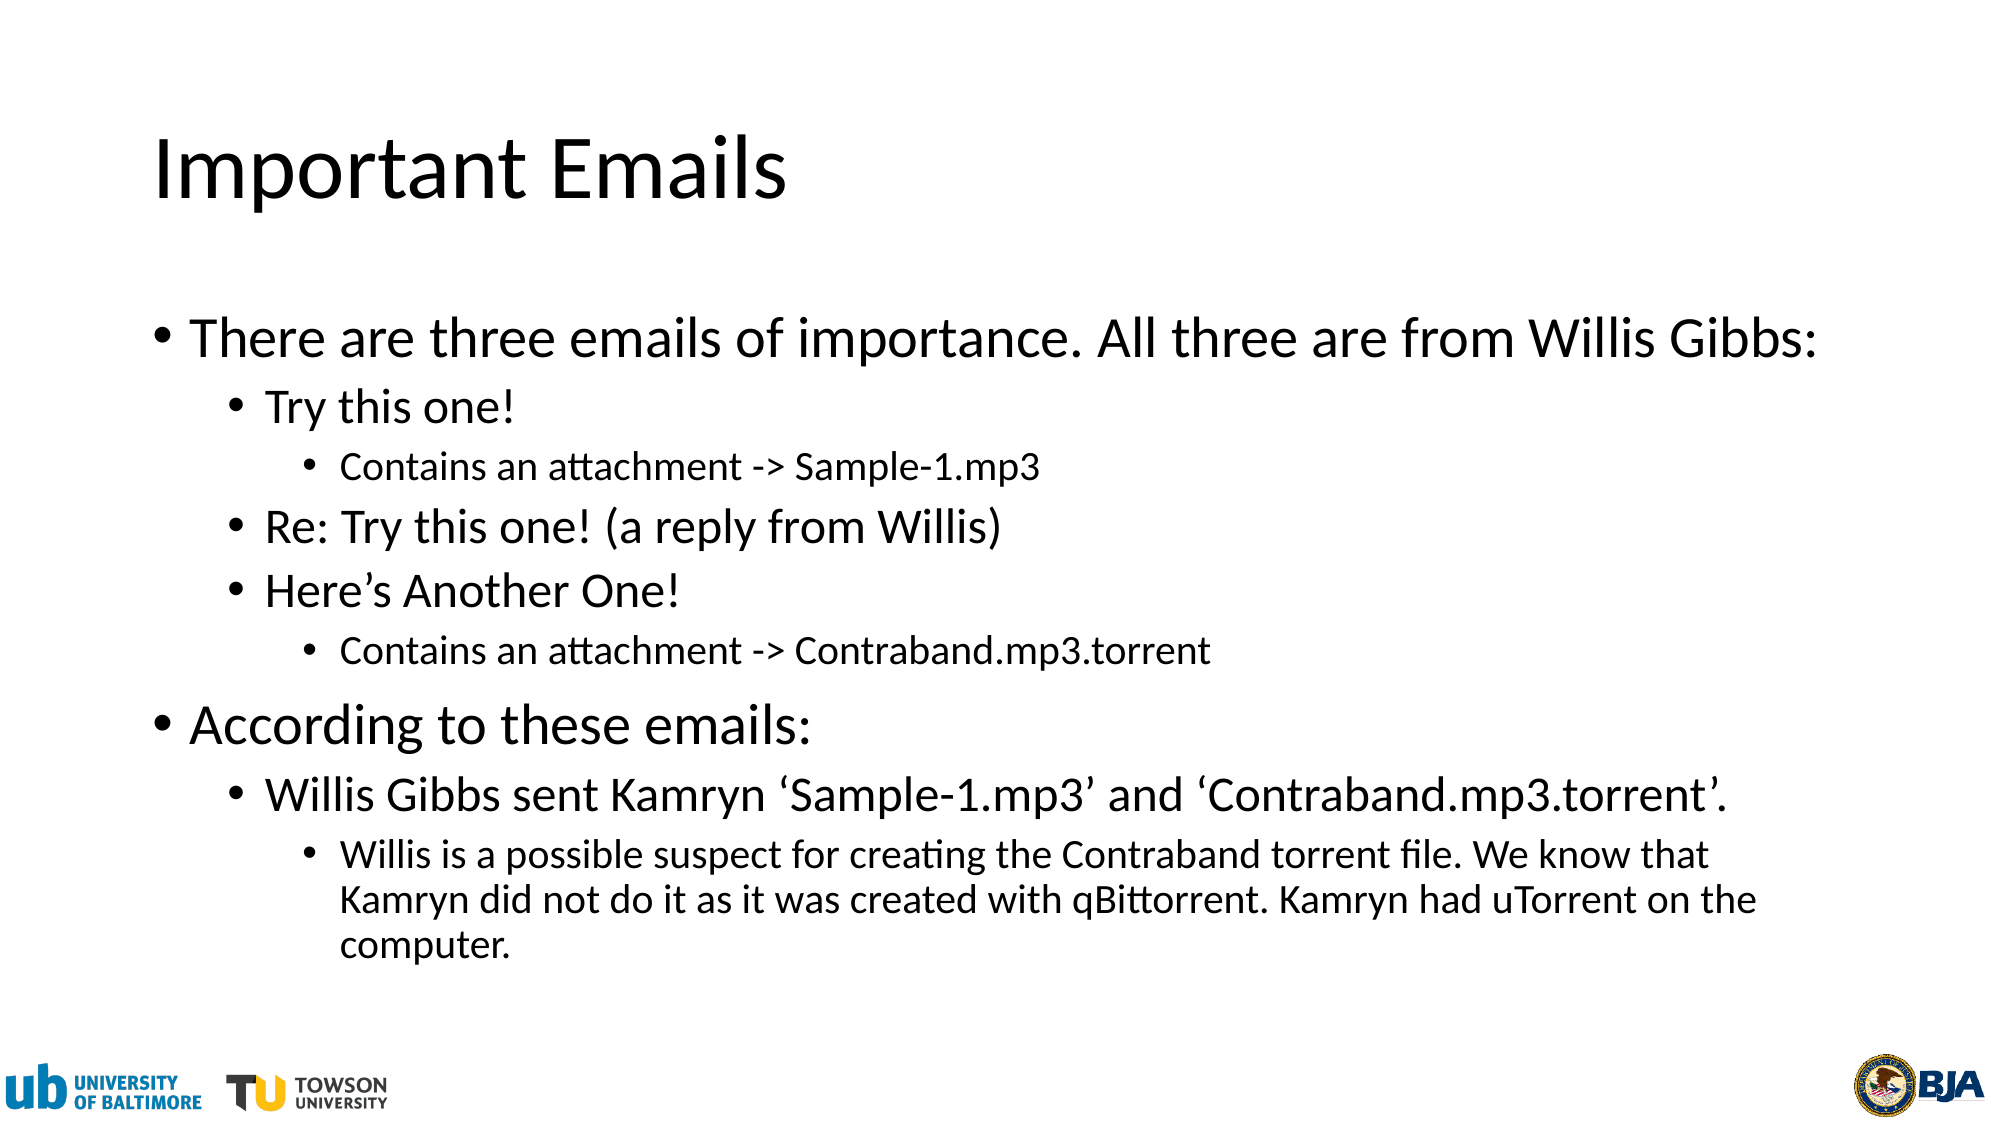

# Important Emails
There are three emails of importance. All three are from Willis Gibbs:
Try this one!
Contains an attachment -> Sample-1.mp3
Re: Try this one! (a reply from Willis)
Here’s Another One!
Contains an attachment -> Contraband.mp3.torrent
According to these emails:
Willis Gibbs sent Kamryn ‘Sample-1.mp3’ and ‘Contraband.mp3.torrent’.
Willis is a possible suspect for creating the Contraband torrent file. We know that Kamryn did not do it as it was created with qBittorrent. Kamryn had uTorrent on the computer.